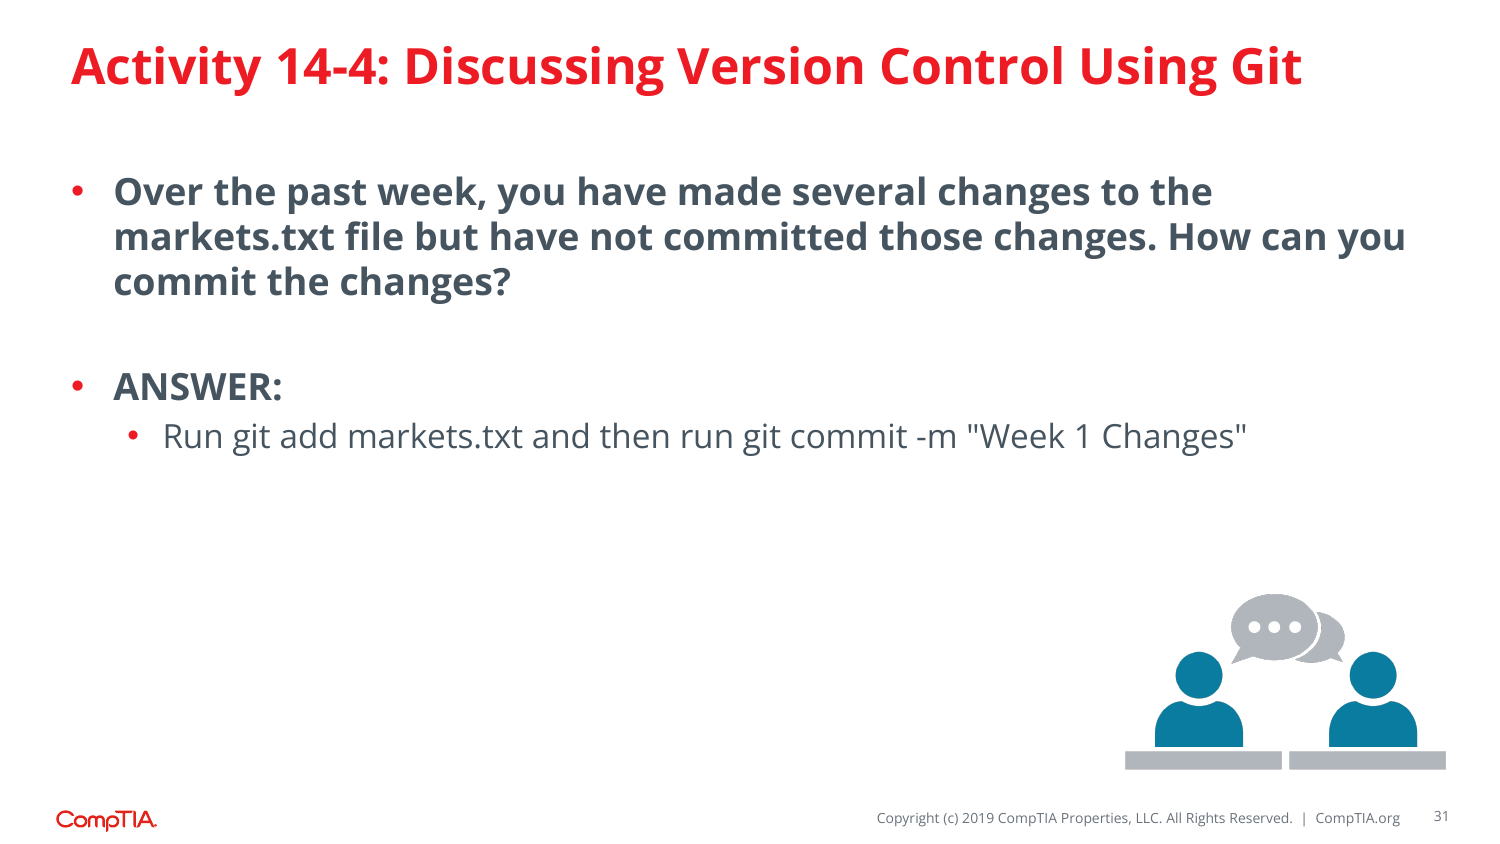

# Activity 14-4: Discussing Version Control Using Git
Over the past week, you have made several changes to the markets.txt file but have not committed those changes. How can you commit the changes?

ANSWER:
Run git add markets.txt and then run git commit -m "Week 1 Changes"

31